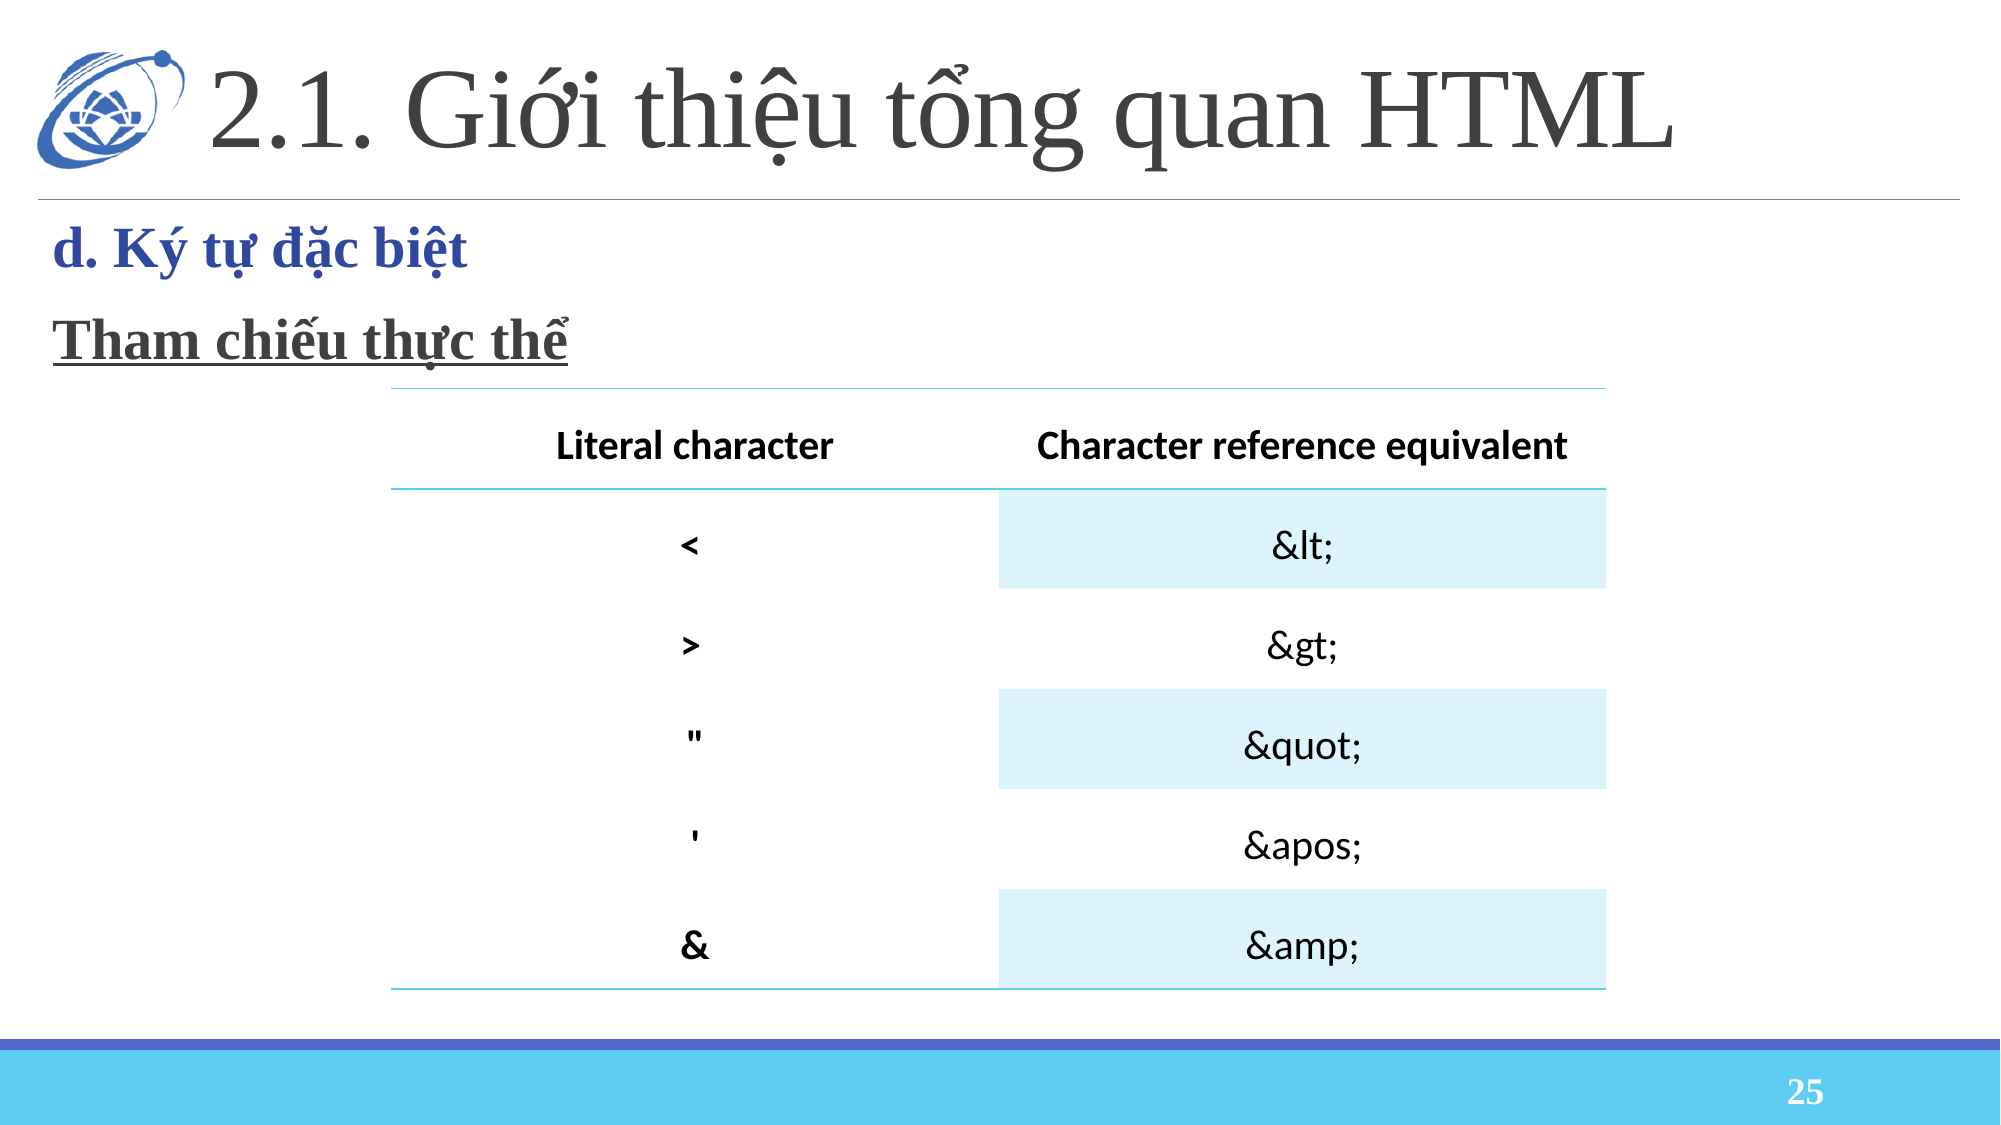

# 2.1. Giới thiệu tổng quan HTML
d. Ký tự đặc biệt
Tham chiếu thực thể

| Literal character | Character reference equivalent |
| --- | --- |
| < | &lt; |
| > | &gt; |
| " | &quot; |
| ' | &apos; |
| & | &amp; |
25